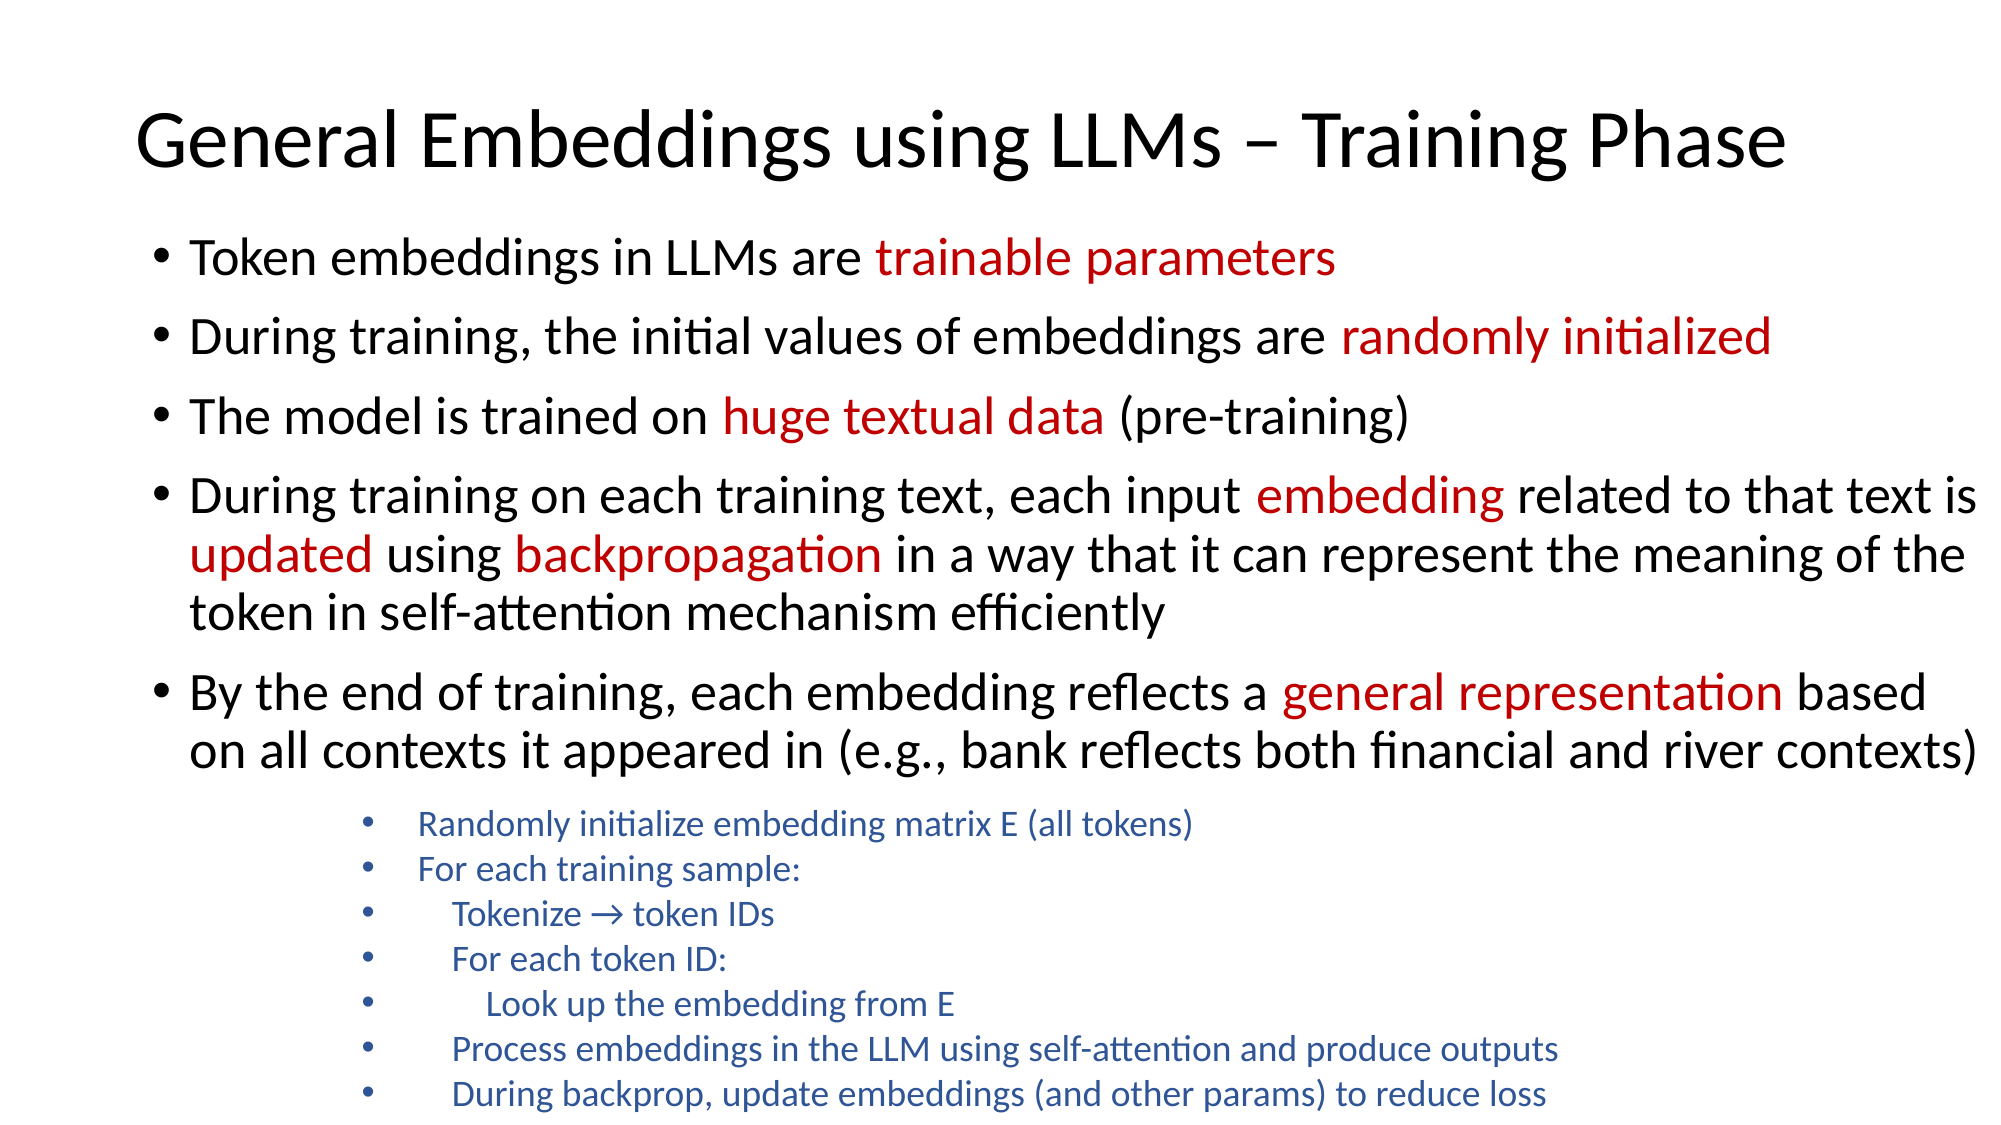

# General Embeddings using LLMs – Training Phase
Token embeddings in LLMs are trainable parameters
During training, the initial values of embeddings are randomly initialized
The model is trained on huge textual data (pre-training)
During training on each training text, each input embedding related to that text is updated using backpropagation in a way that it can represent the meaning of the token in self-attention mechanism efficiently
By the end of training, each embedding reflects a general representation based on all contexts it appeared in (e.g., bank reflects both financial and river contexts)
Randomly initialize embedding matrix E (all tokens)
For each training sample:
    Tokenize → token IDs
    For each token ID:
        Look up the embedding from E
    Process embeddings in the LLM using self-attention and produce outputs
    During backprop, update embeddings (and other params) to reduce loss